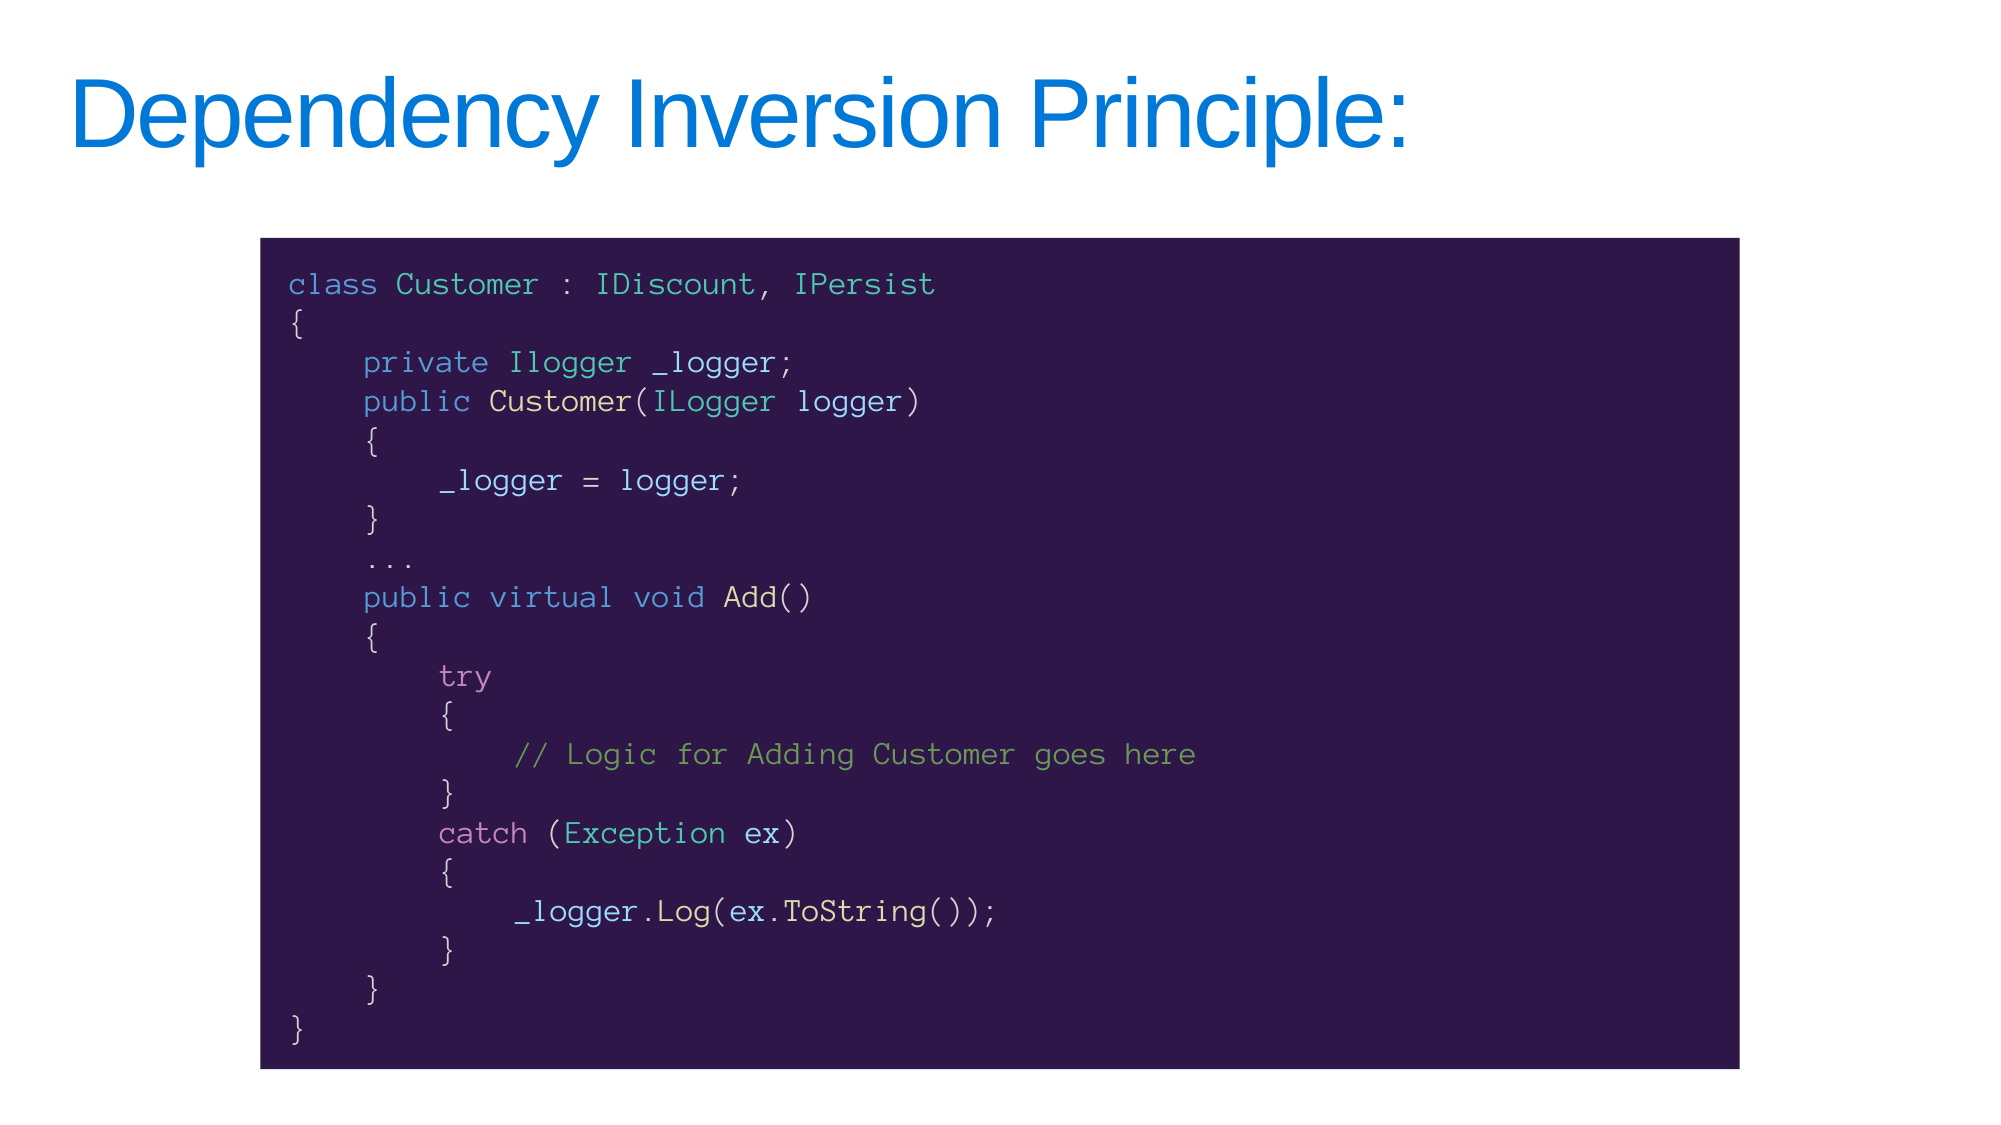

# Dependency Inversion Principle:
class Customer : IDiscount, IPersist
{
private Ilogger _logger;
public Customer(ILogger logger)
{
_logger = logger;
}
...
public virtual void Add()
{
try
{
// Logic for Adding Customer goes here
}
catch (Exception ex)
{
_logger.Log(ex.ToString());
}
}
}